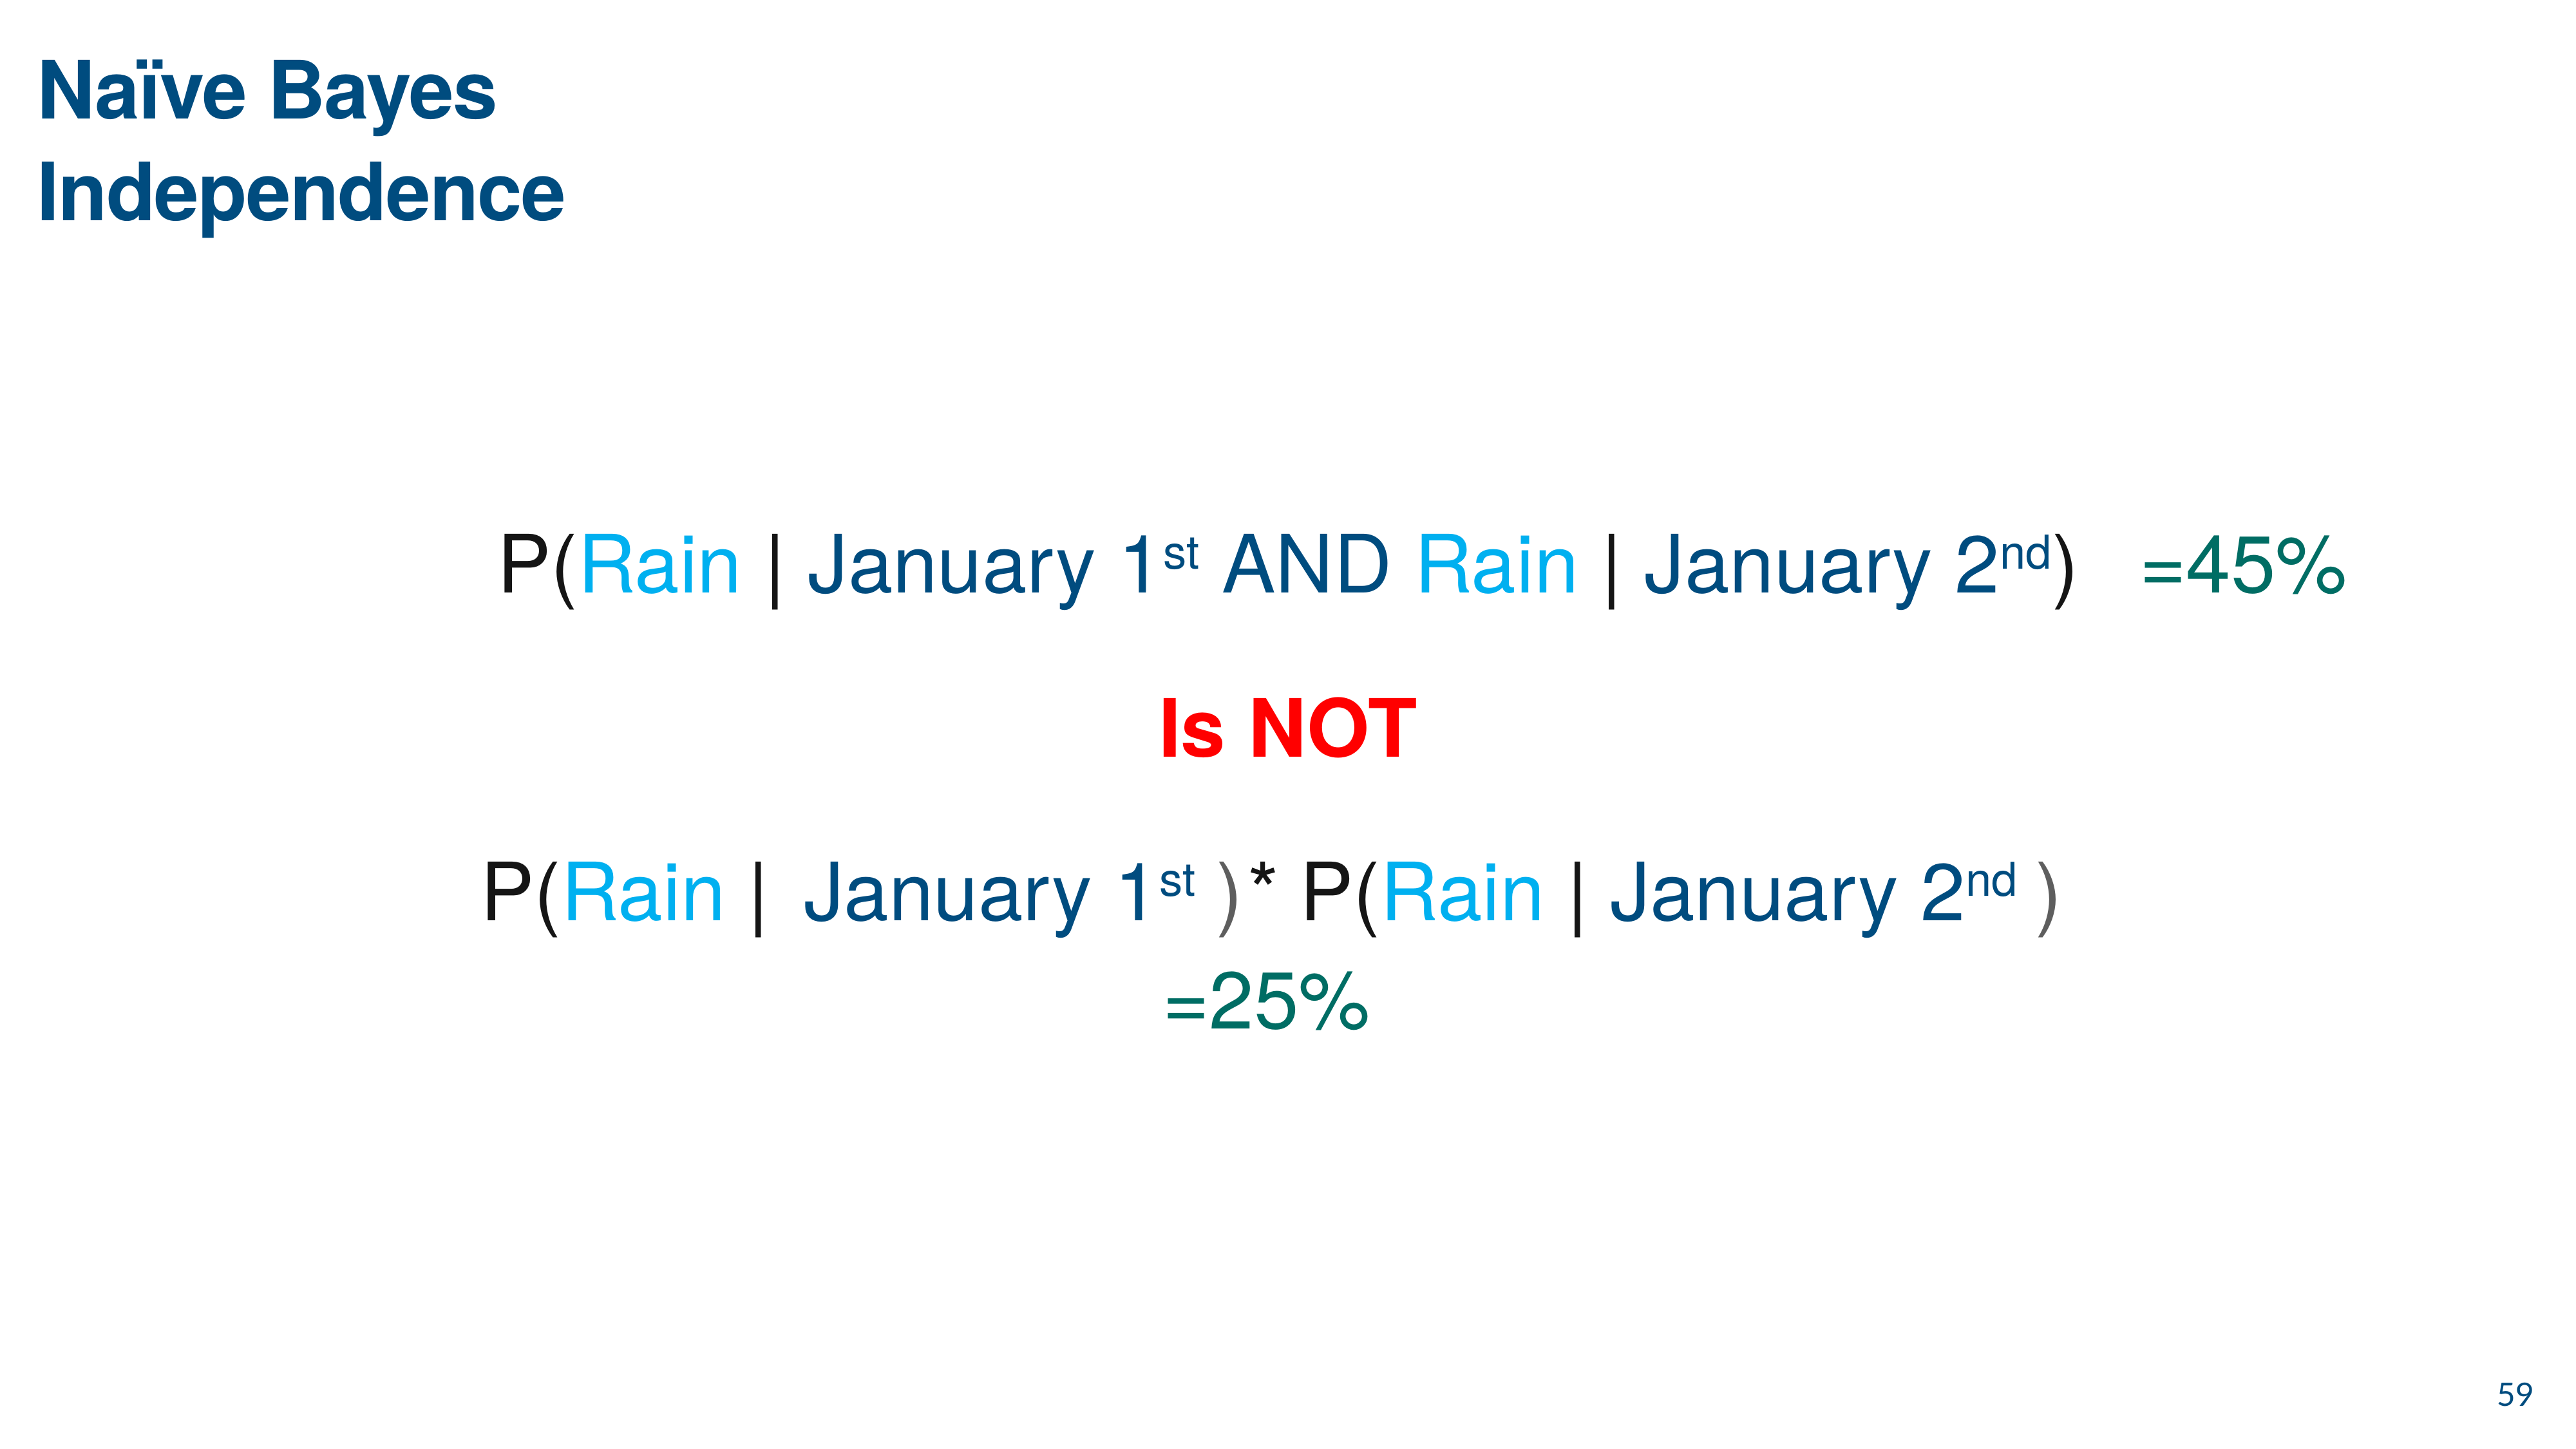

Naïve Bayes
Independence
P(Rain | January 1st AND Rain | January 2nd)
=45%
Is NOT
P(Rain |                    )
January 1st
*
P(Rain |                    )
January 2nd
=25%
59